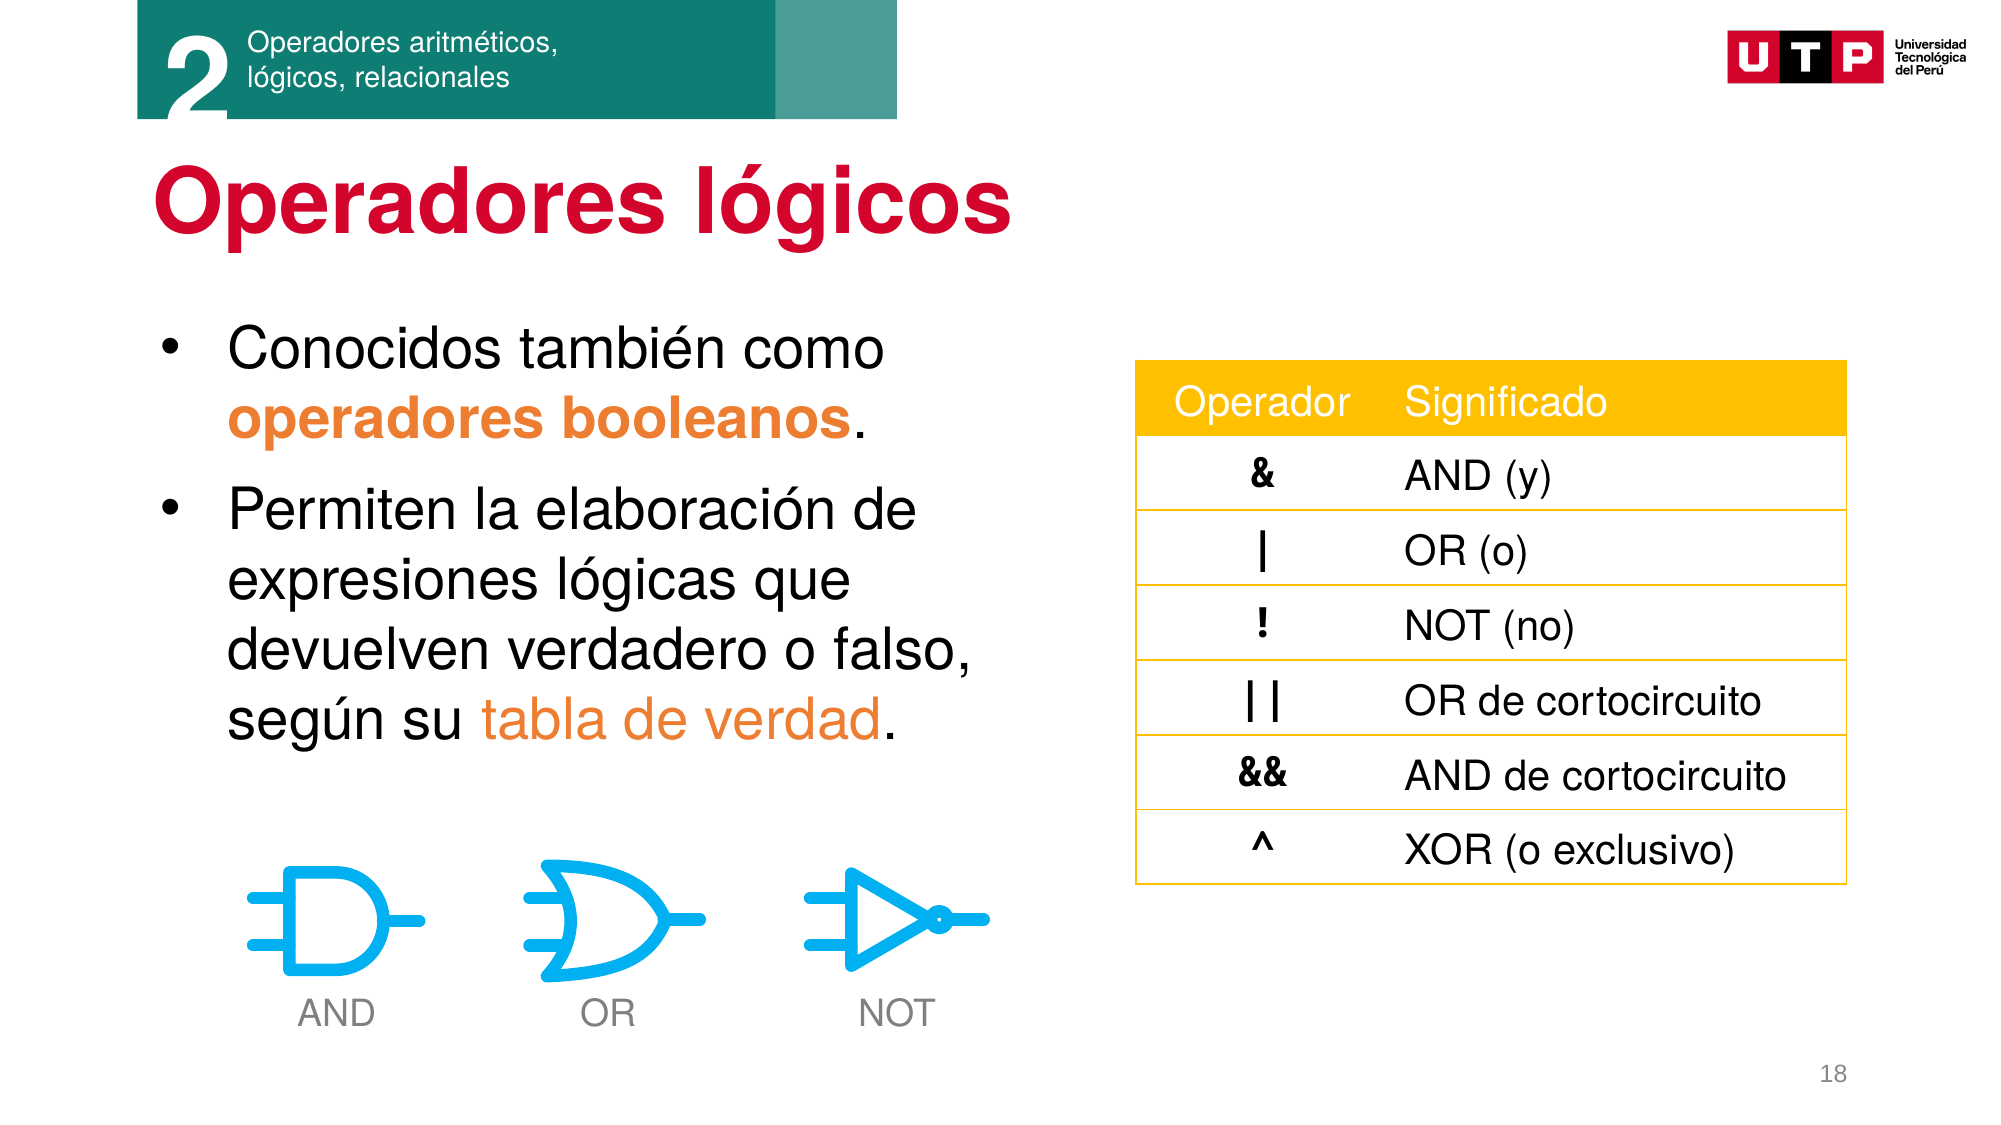

2

Operadores aritméticos, lógicos, relacionales
# Operadores lógicos
Conocidos también como operadores booleanos.
Permiten la elaboración de expresiones lógicas que devuelven verdadero o falso, según su tabla de verdad.
| Operador | Significado​ |
| --- | --- |
| & | AND (y) |
| | | OR (o) |
| ! | NOT (no) |
| || | OR de cortocircuito |
| && | AND de cortocircuito |
| ^ | XOR (o exclusivo) |

OR

AND

NOT
18